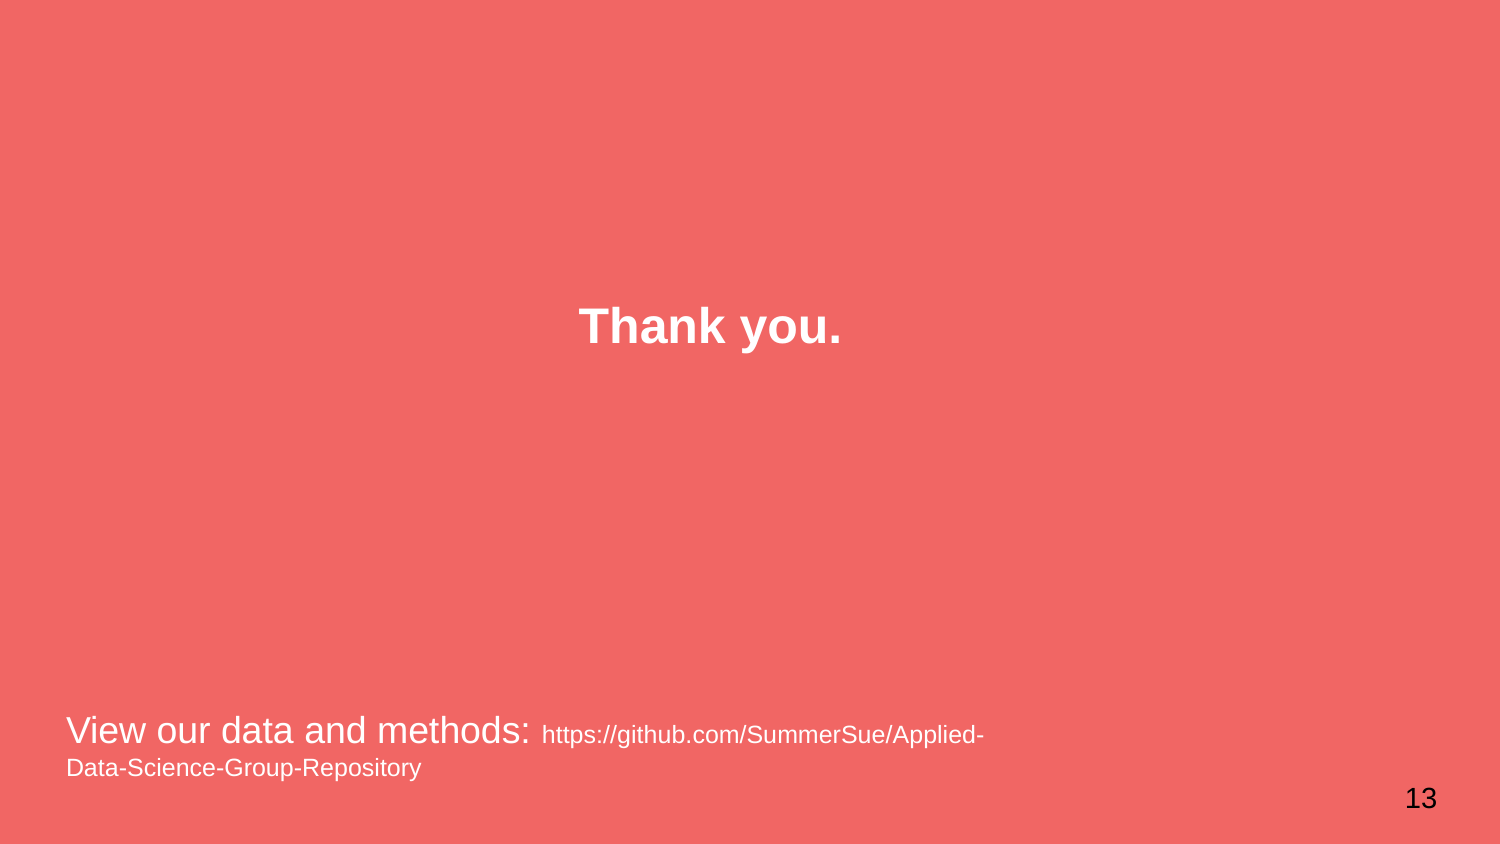

Thank you.
View our data and methods: https://github.com/SummerSue/Applied-Data-Science-Group-Repository
13